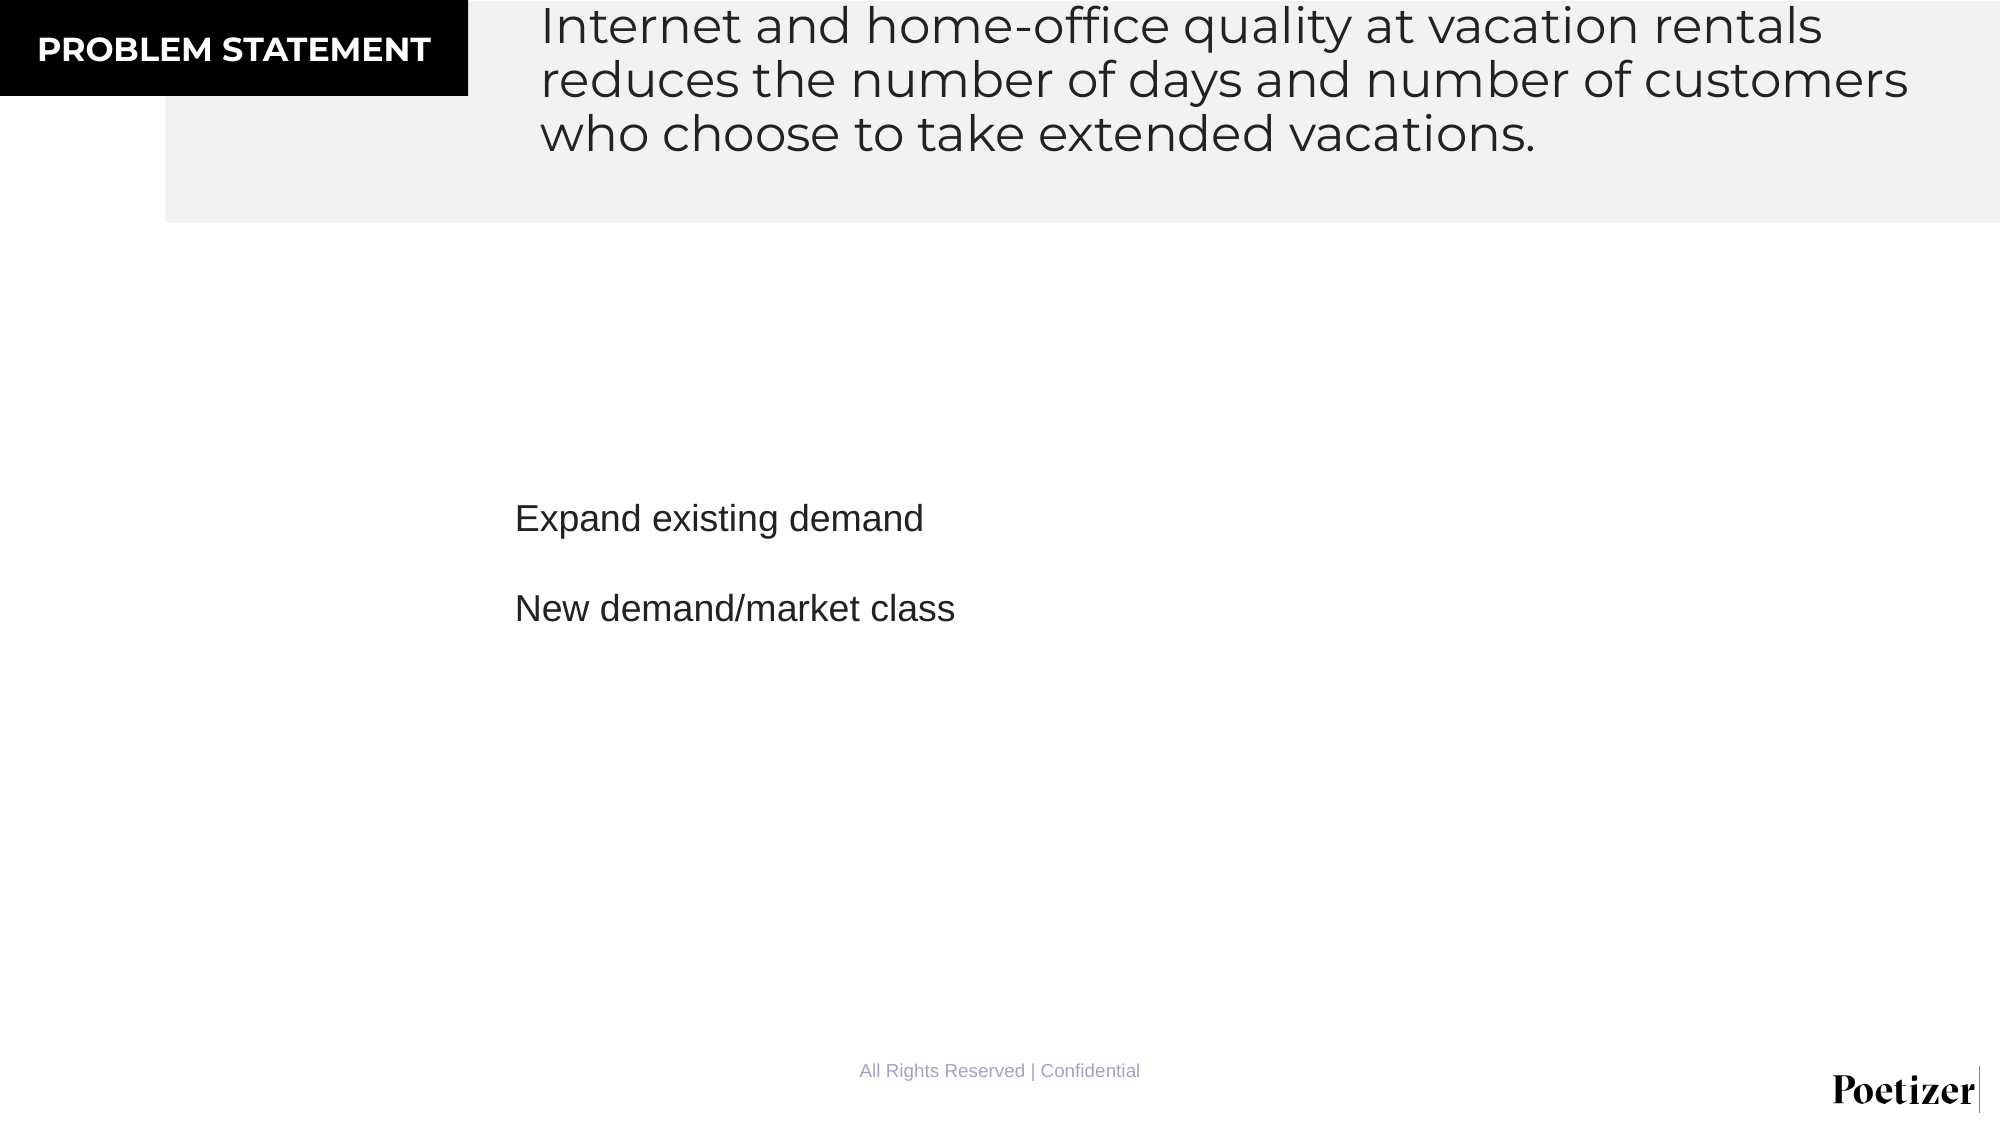

PROBLEM STATEMENT
# Internet and home-office quality at vacation rentals reduces the number of days and number of customers who choose to take extended vacations.
Expand existing demand

New demand/market class